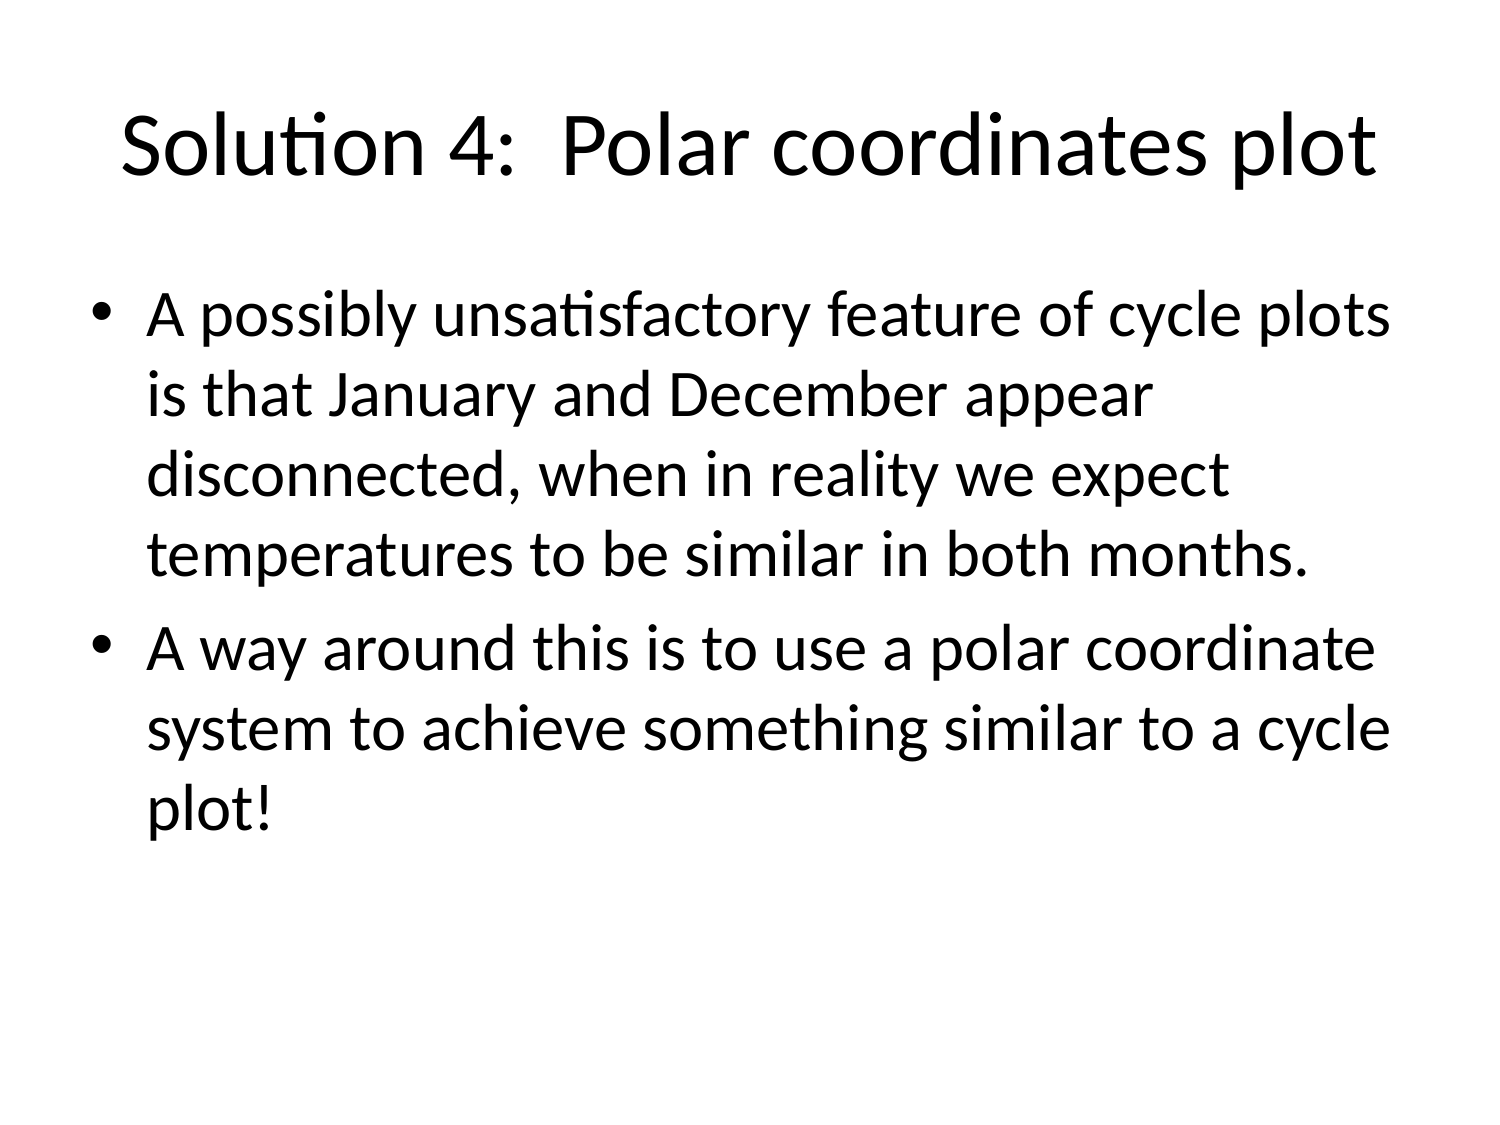

# Solution 4:  Polar coordinates plot
A possibly unsatisfactory feature of cycle plots is that January and December appear disconnected, when in reality we expect temperatures to be similar in both months.
A way around this is to use a polar coordinate system to achieve something similar to a cycle plot!